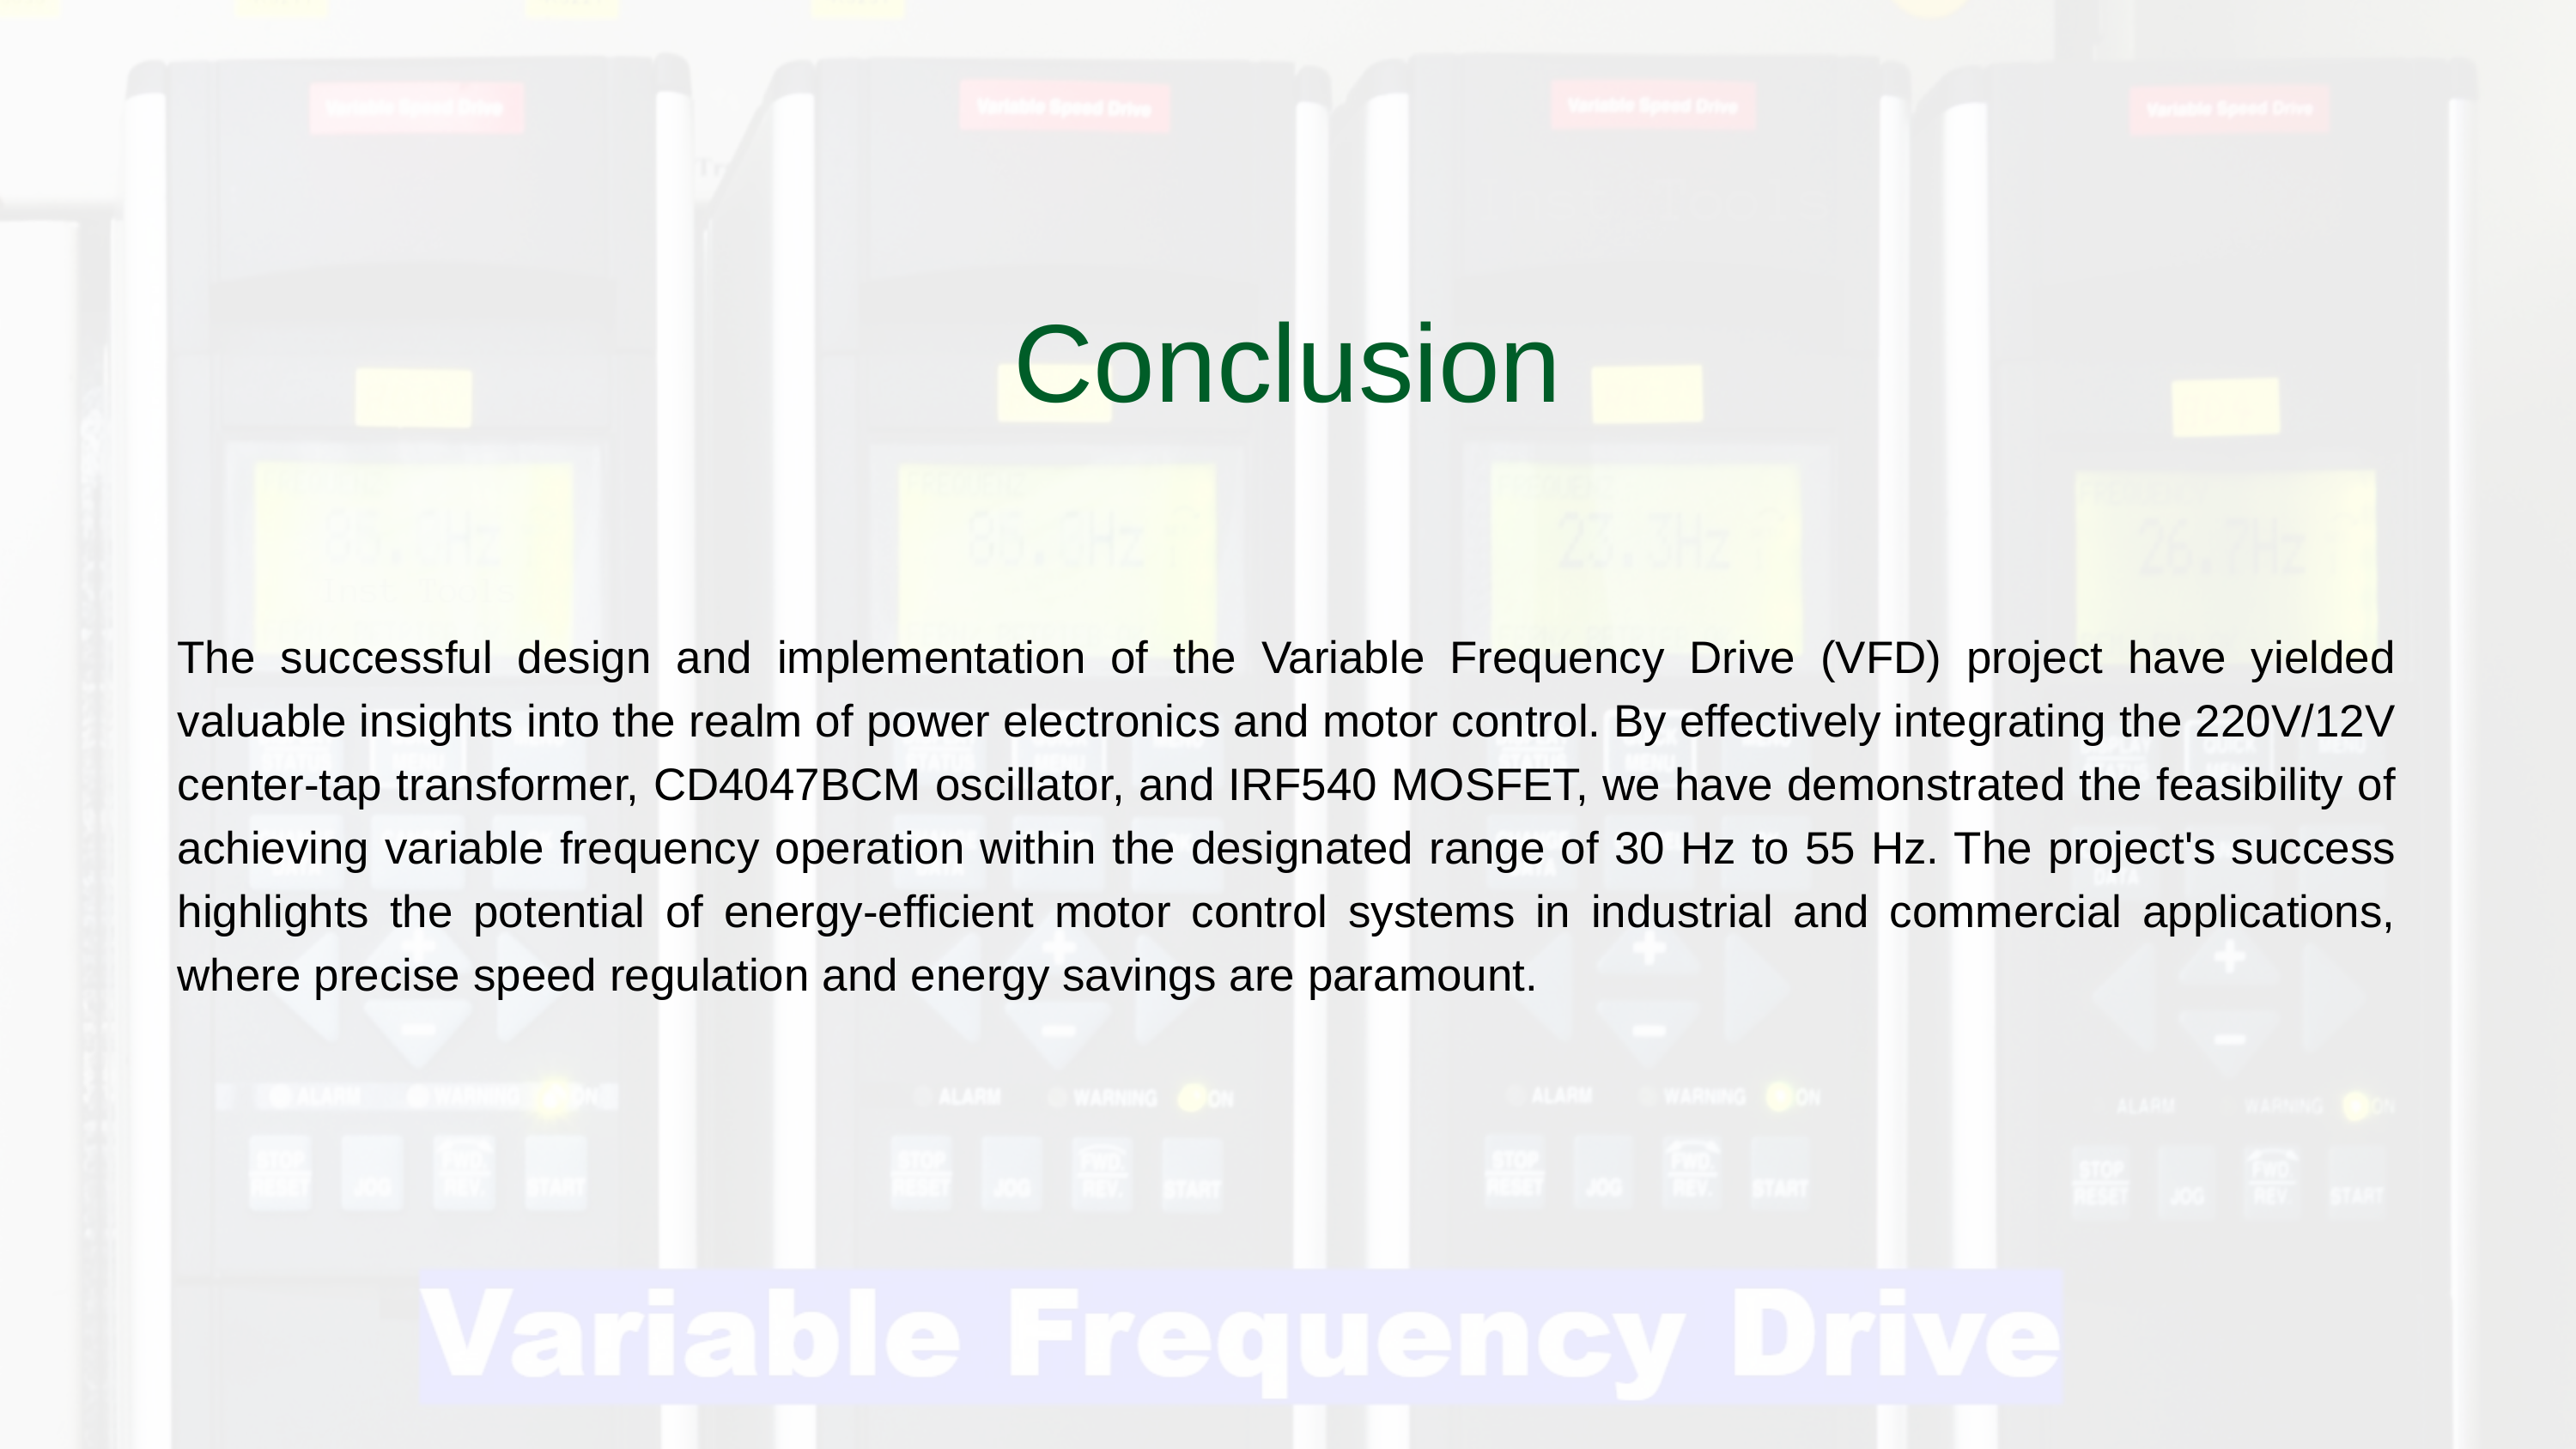

Conclusion
The successful design and implementation of the Variable Frequency Drive (VFD) project have yielded valuable insights into the realm of power electronics and motor control. By effectively integrating the 220V/12V center-tap transformer, CD4047BCM oscillator, and IRF540 MOSFET, we have demonstrated the feasibility of achieving variable frequency operation within the designated range of 30 Hz to 55 Hz. The project's success highlights the potential of energy-efficient motor control systems in industrial and commercial applications, where precise speed regulation and energy savings are paramount.